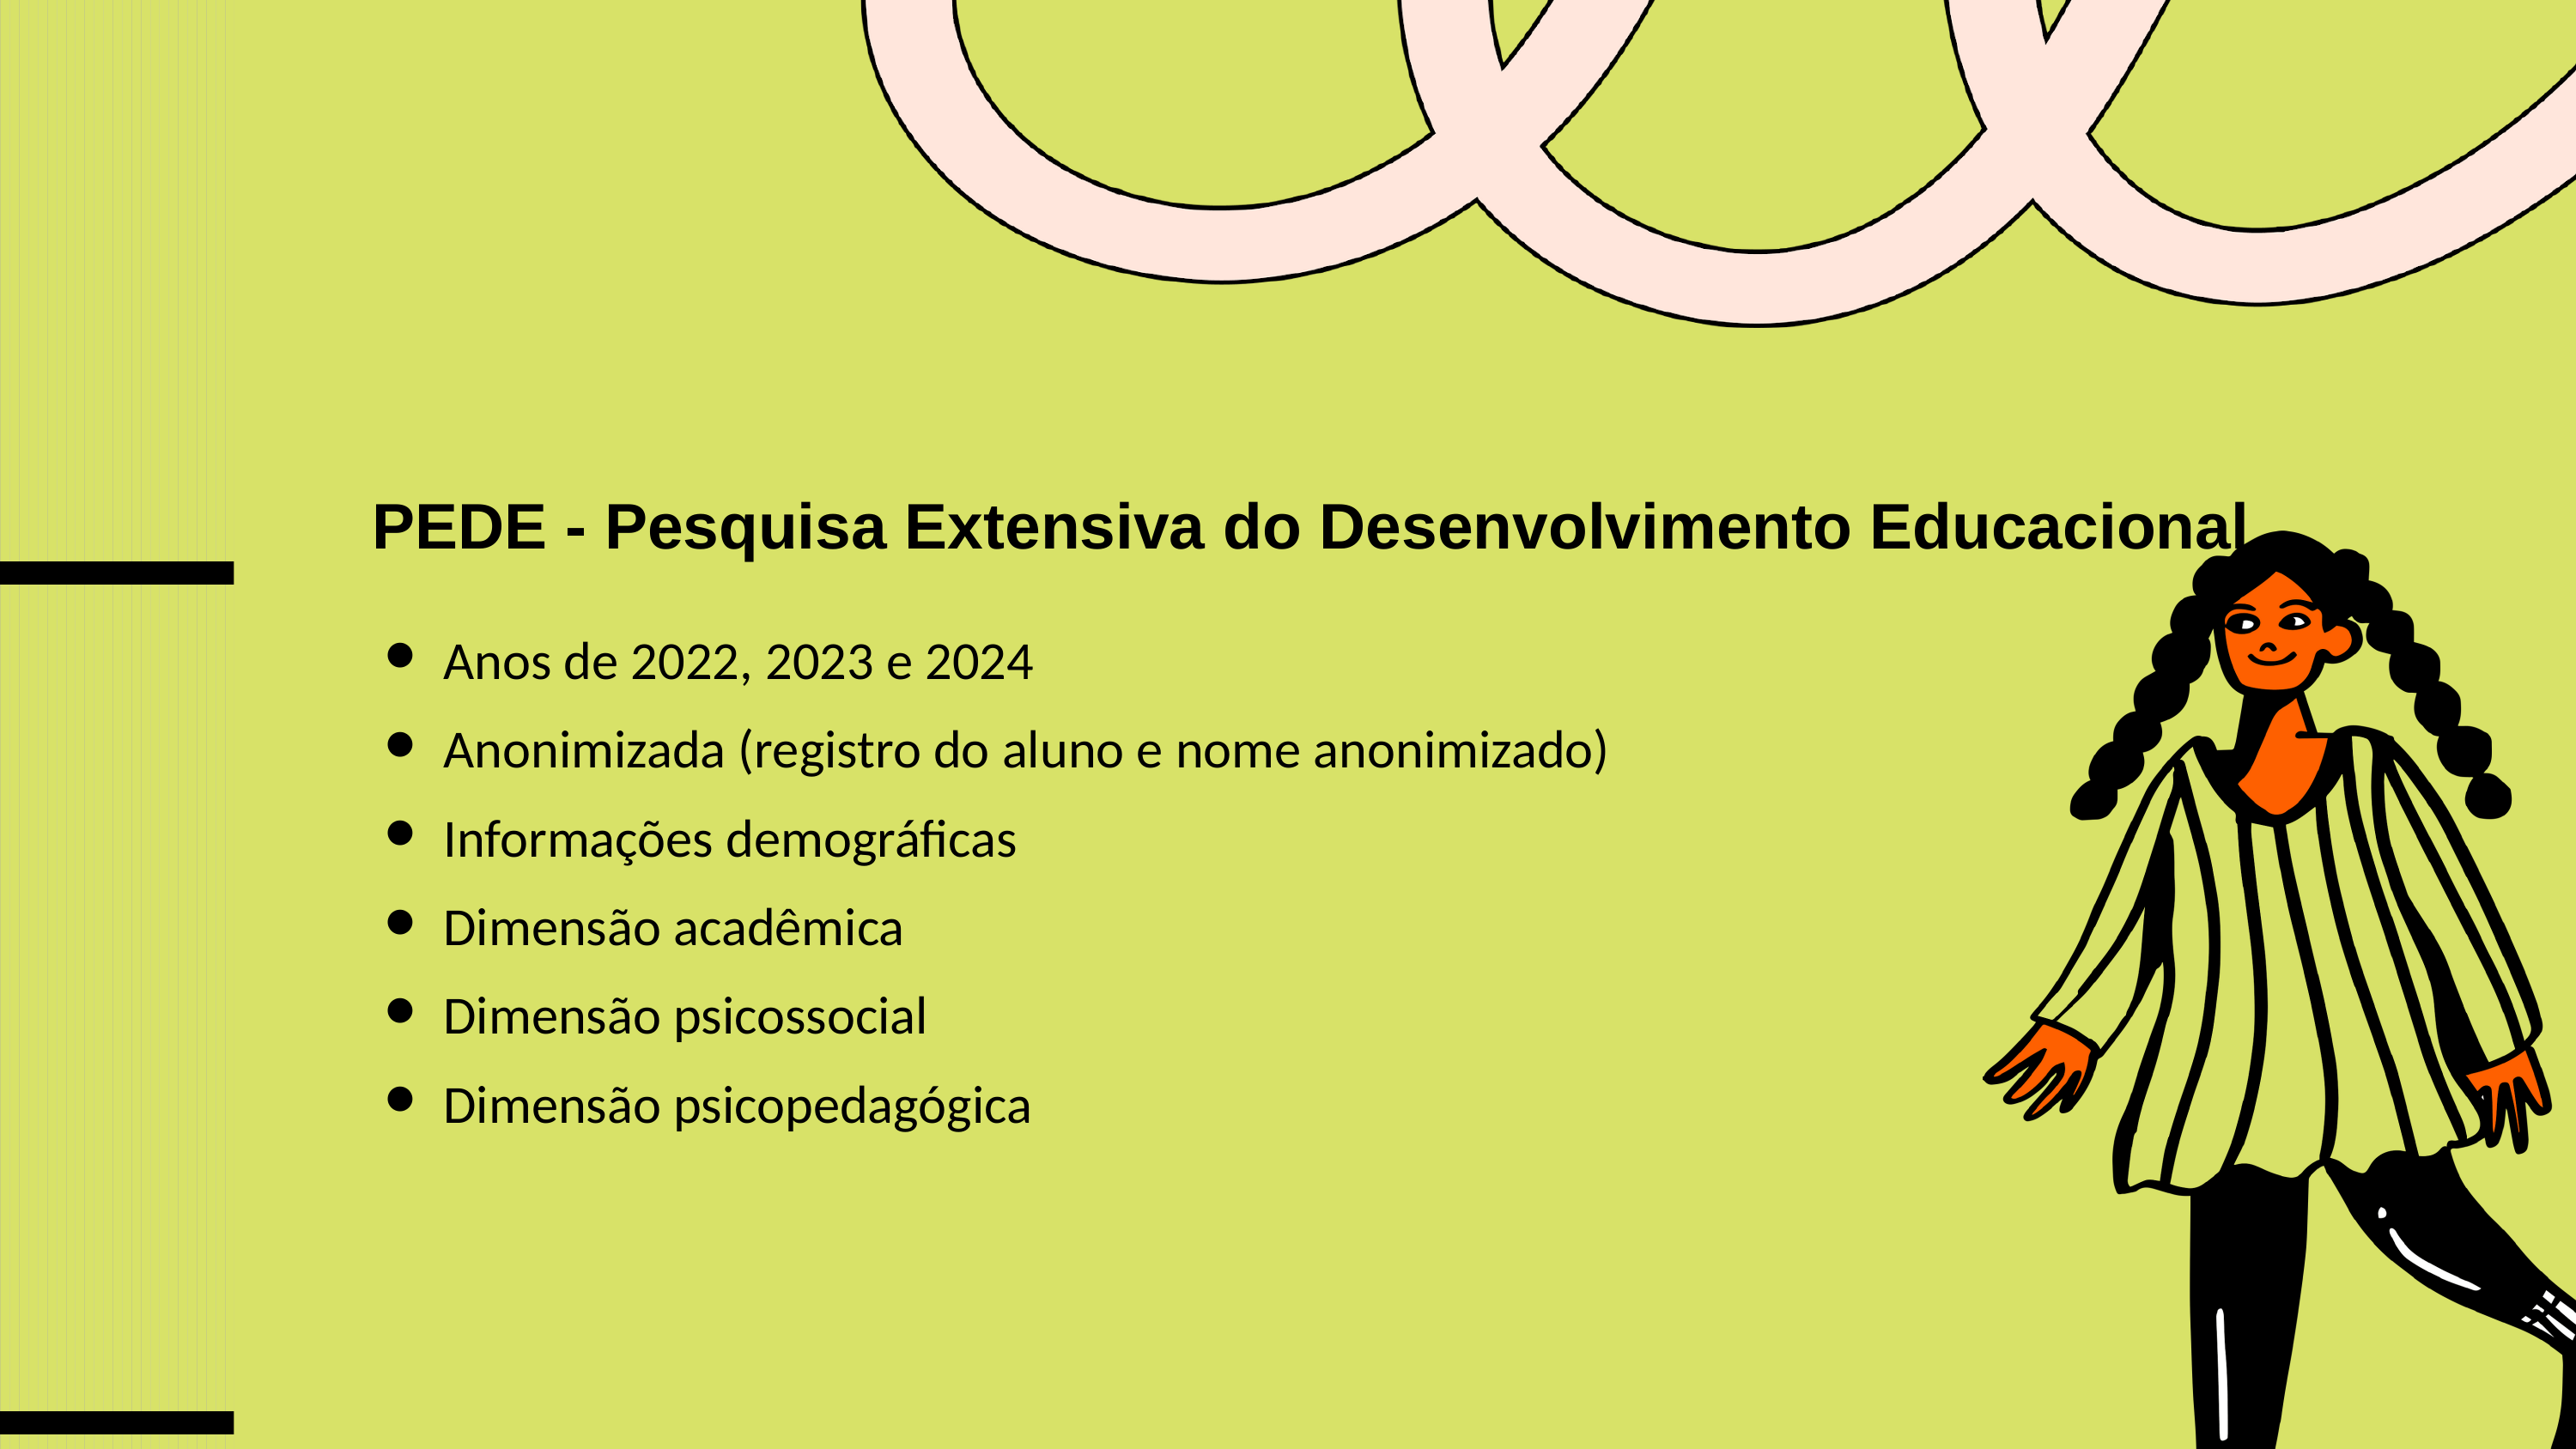

PEDE - Pesquisa Extensiva do Desenvolvimento Educacional

Anos de 2022, 2023 e 2024
Anonimizada (registro do aluno e nome anonimizado)
Informações demográficas
Dimensão acadêmica
Dimensão psicossocial
Dimensão psicopedagógica